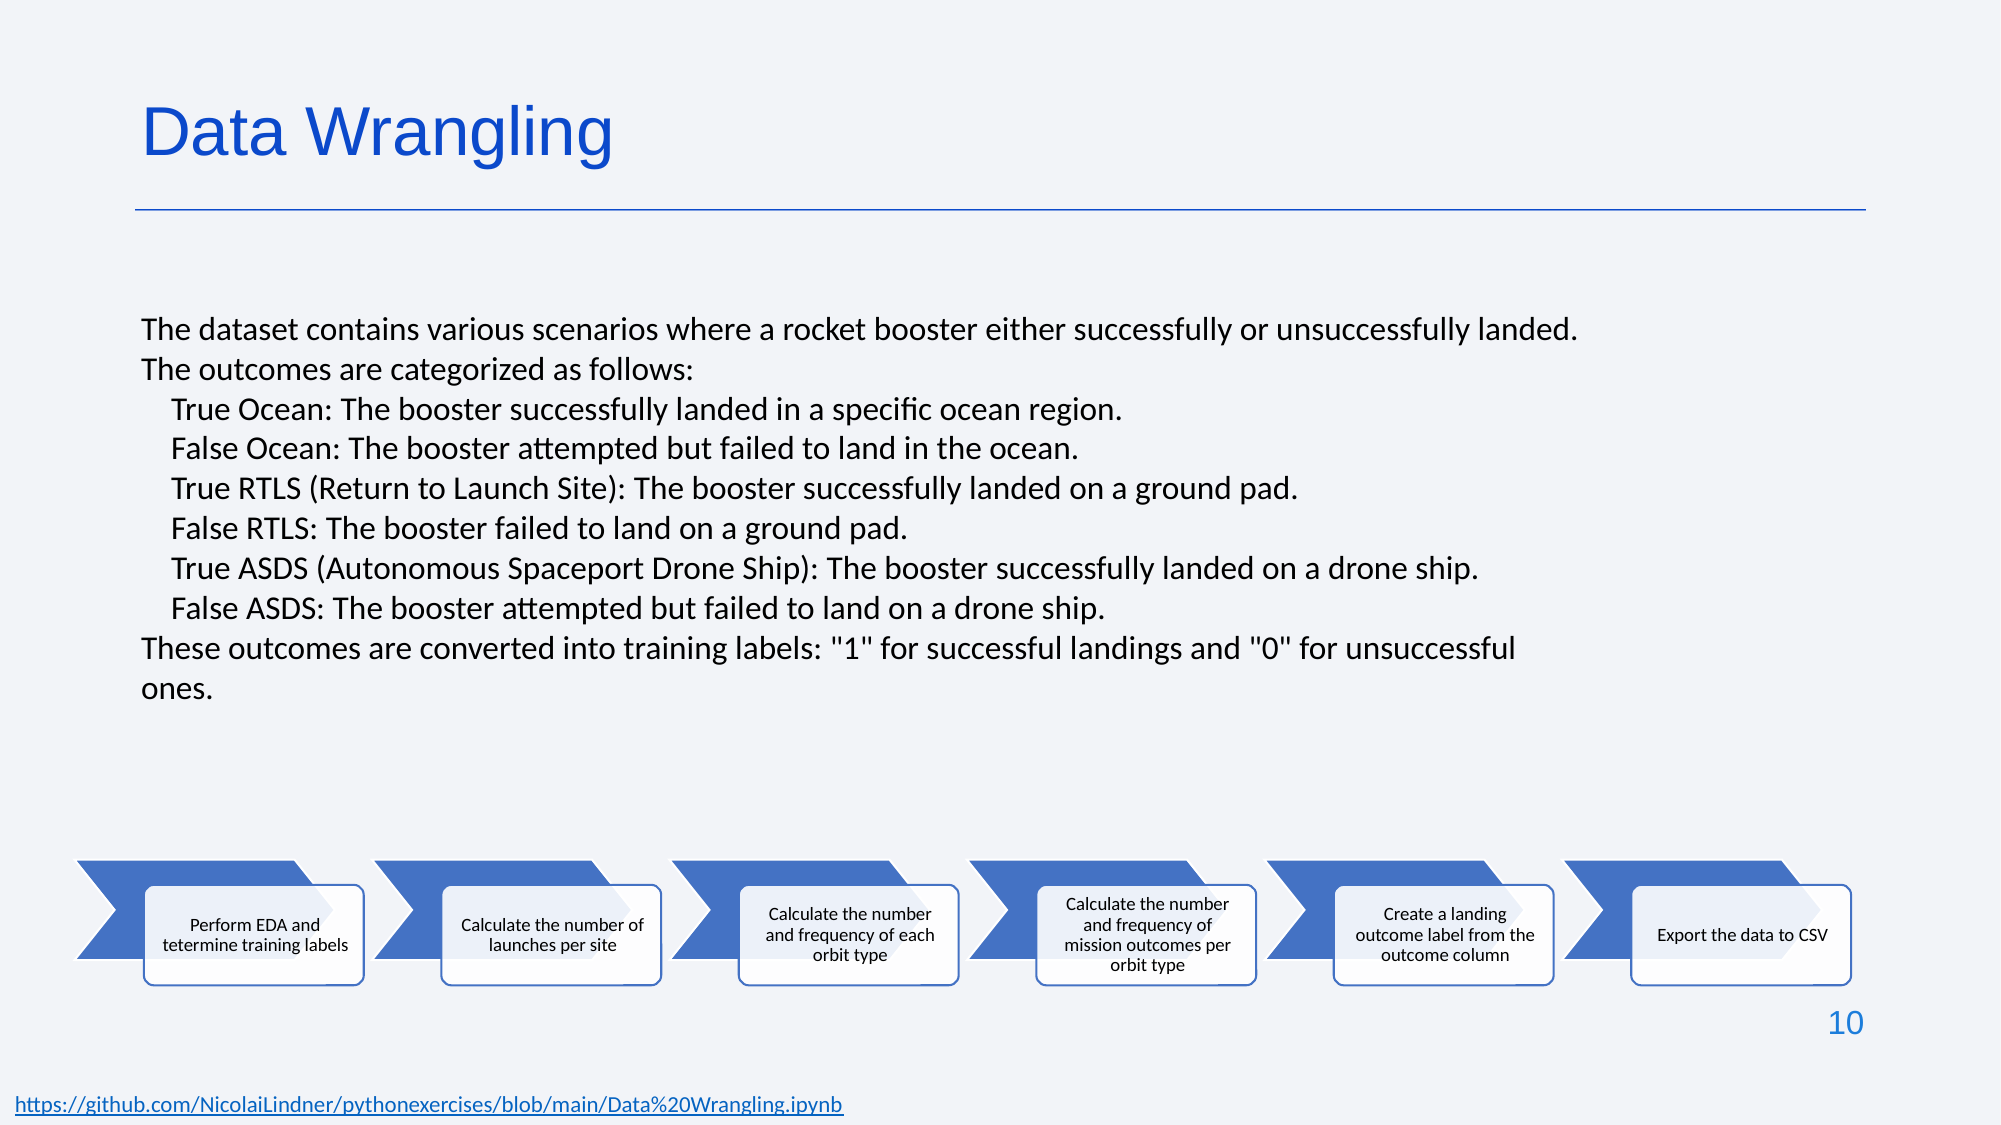

Data Wrangling
The dataset contains various scenarios where a rocket booster either successfully or unsuccessfully landed. The outcomes are categorized as follows:
    True Ocean: The booster successfully landed in a specific ocean region.
    False Ocean: The booster attempted but failed to land in the ocean.
    True RTLS (Return to Launch Site): The booster successfully landed on a ground pad.
    False RTLS: The booster failed to land on a ground pad.
    True ASDS (Autonomous Spaceport Drone Ship): The booster successfully landed on a drone ship.
    False ASDS: The booster attempted but failed to land on a drone ship.
These outcomes are converted into training labels: "1" for successful landings and "0" for unsuccessful ones.
Perform EDA and tetermine training labels
Calculate the number of launches per site
Calculate the number and frequency of each orbit type
Calculate the number and frequency of mission outcomes per orbit type
Create a landing outcome label from the outcome column
Export the data to CSV
10
https://github.com/NicolaiLindner/pythonexercises/blob/main/Data%20Wrangling.ipynb